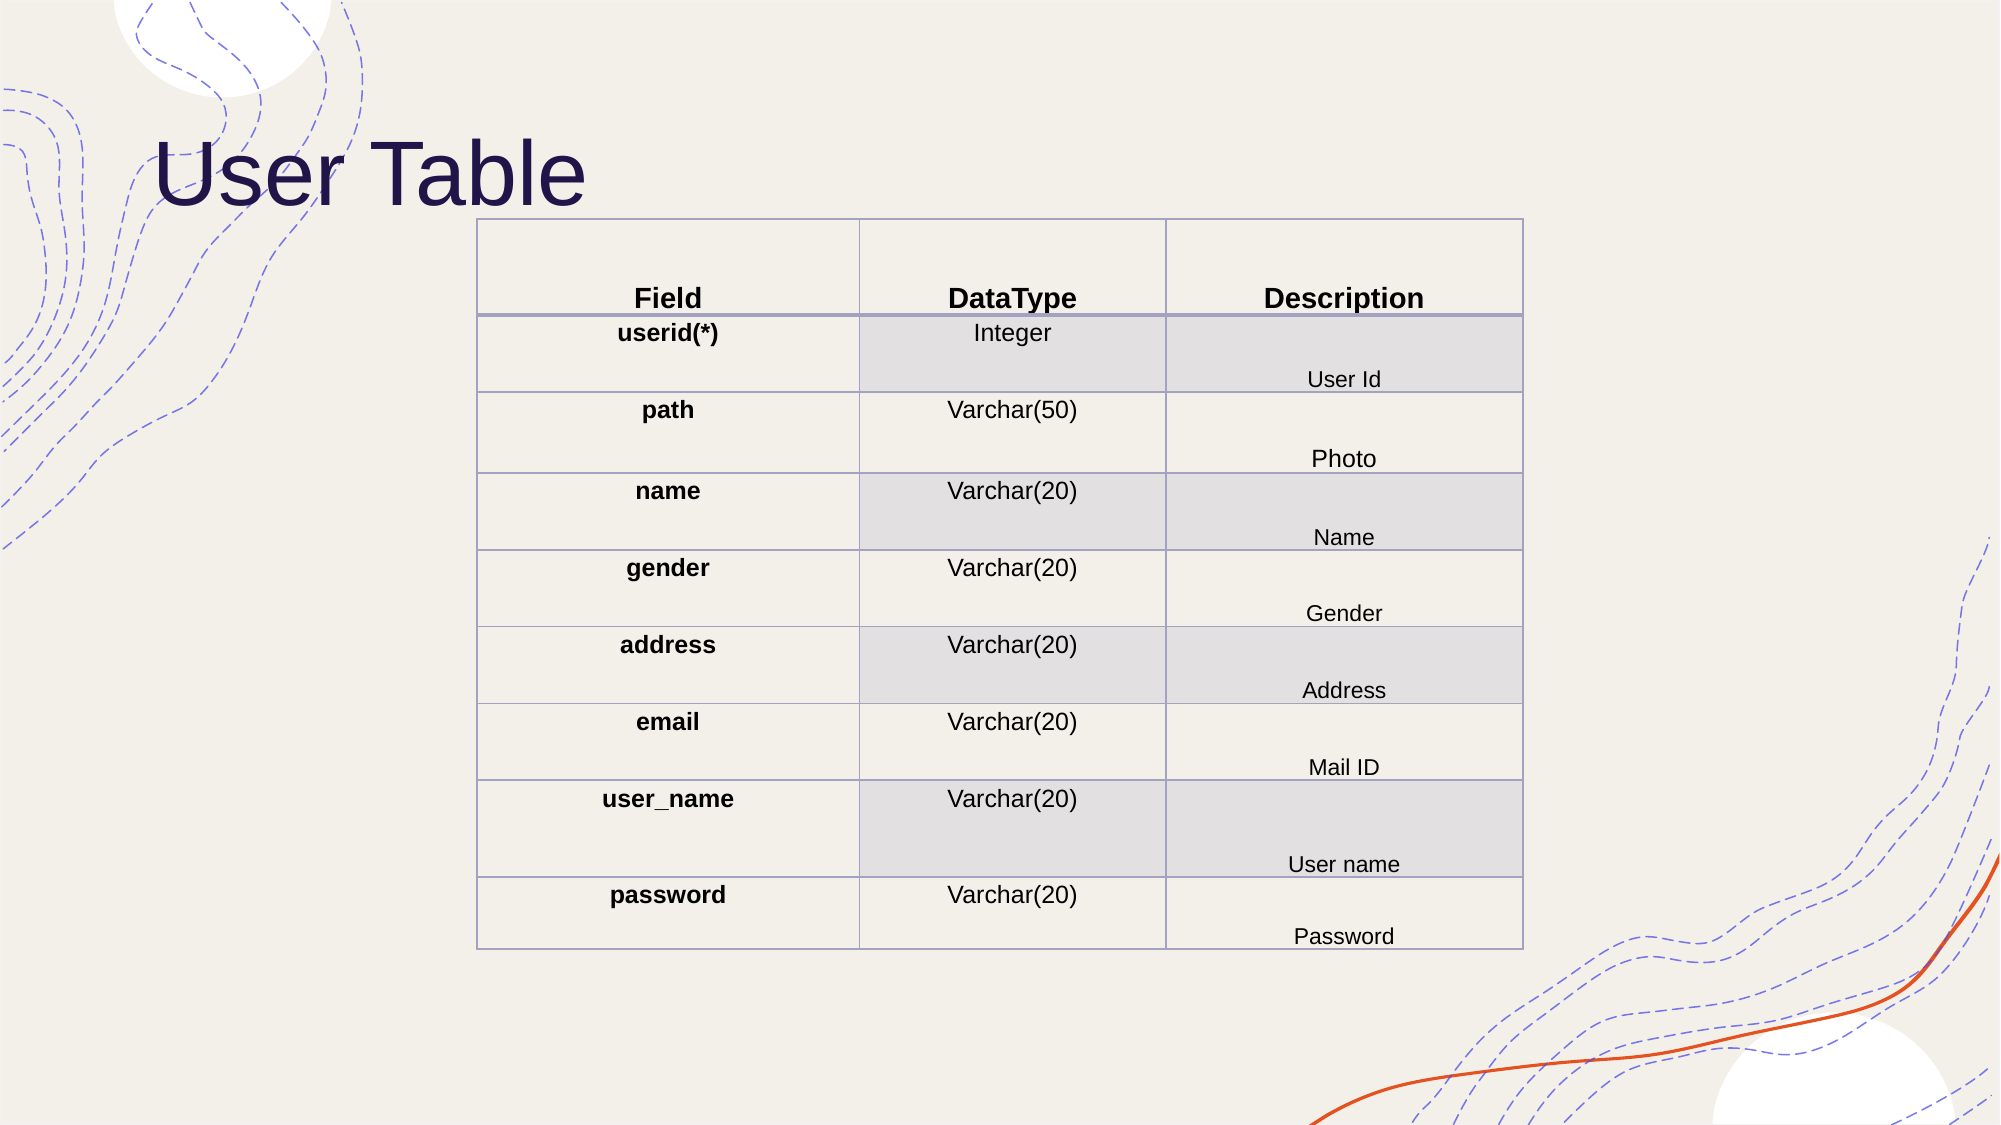

# User Table
| Field | DataType | Description |
| --- | --- | --- |
| userid(\*) | Integer | User Id |
| path | Varchar(50) | Photo |
| name | Varchar(20) | Name |
| gender | Varchar(20) | Gender |
| address | Varchar(20) | Address |
| email | Varchar(20) | Mail ID |
| user\_name | Varchar(20) | User name |
| password | Varchar(20) | Password |